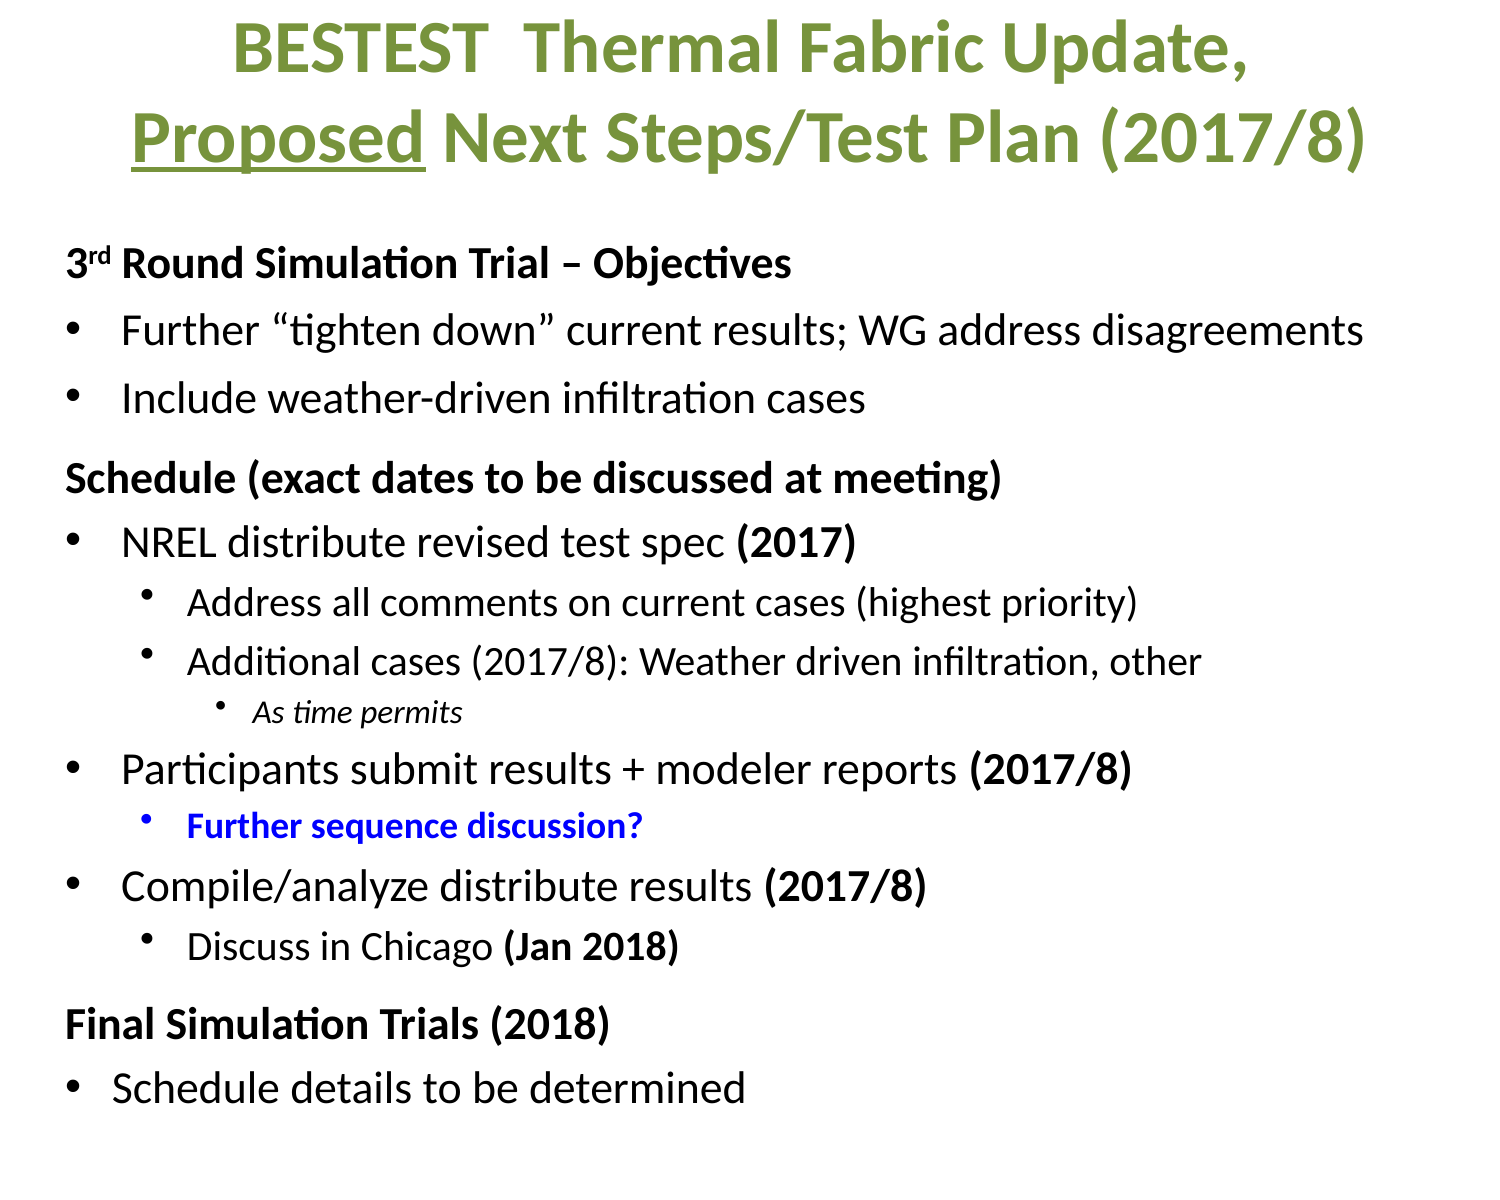

# BESTEST  Thermal Fabric Update, Proposed Next Steps/Test Plan (2017/8)
3rd Round Simulation Trial – Objectives
Further “tighten down” current results; WG address disagreements
Include weather-driven infiltration cases
Schedule (exact dates to be discussed at meeting)
NREL distribute revised test spec (2017)
Address all comments on current cases (highest priority)
Additional cases (2017/8): Weather driven infiltration, other
As time permits
Participants submit results + modeler reports (2017/8)
Further sequence discussion?
Compile/analyze distribute results (2017/8)
Discuss in Chicago (Jan 2018)
Final Simulation Trials (2018)
Schedule details to be determined